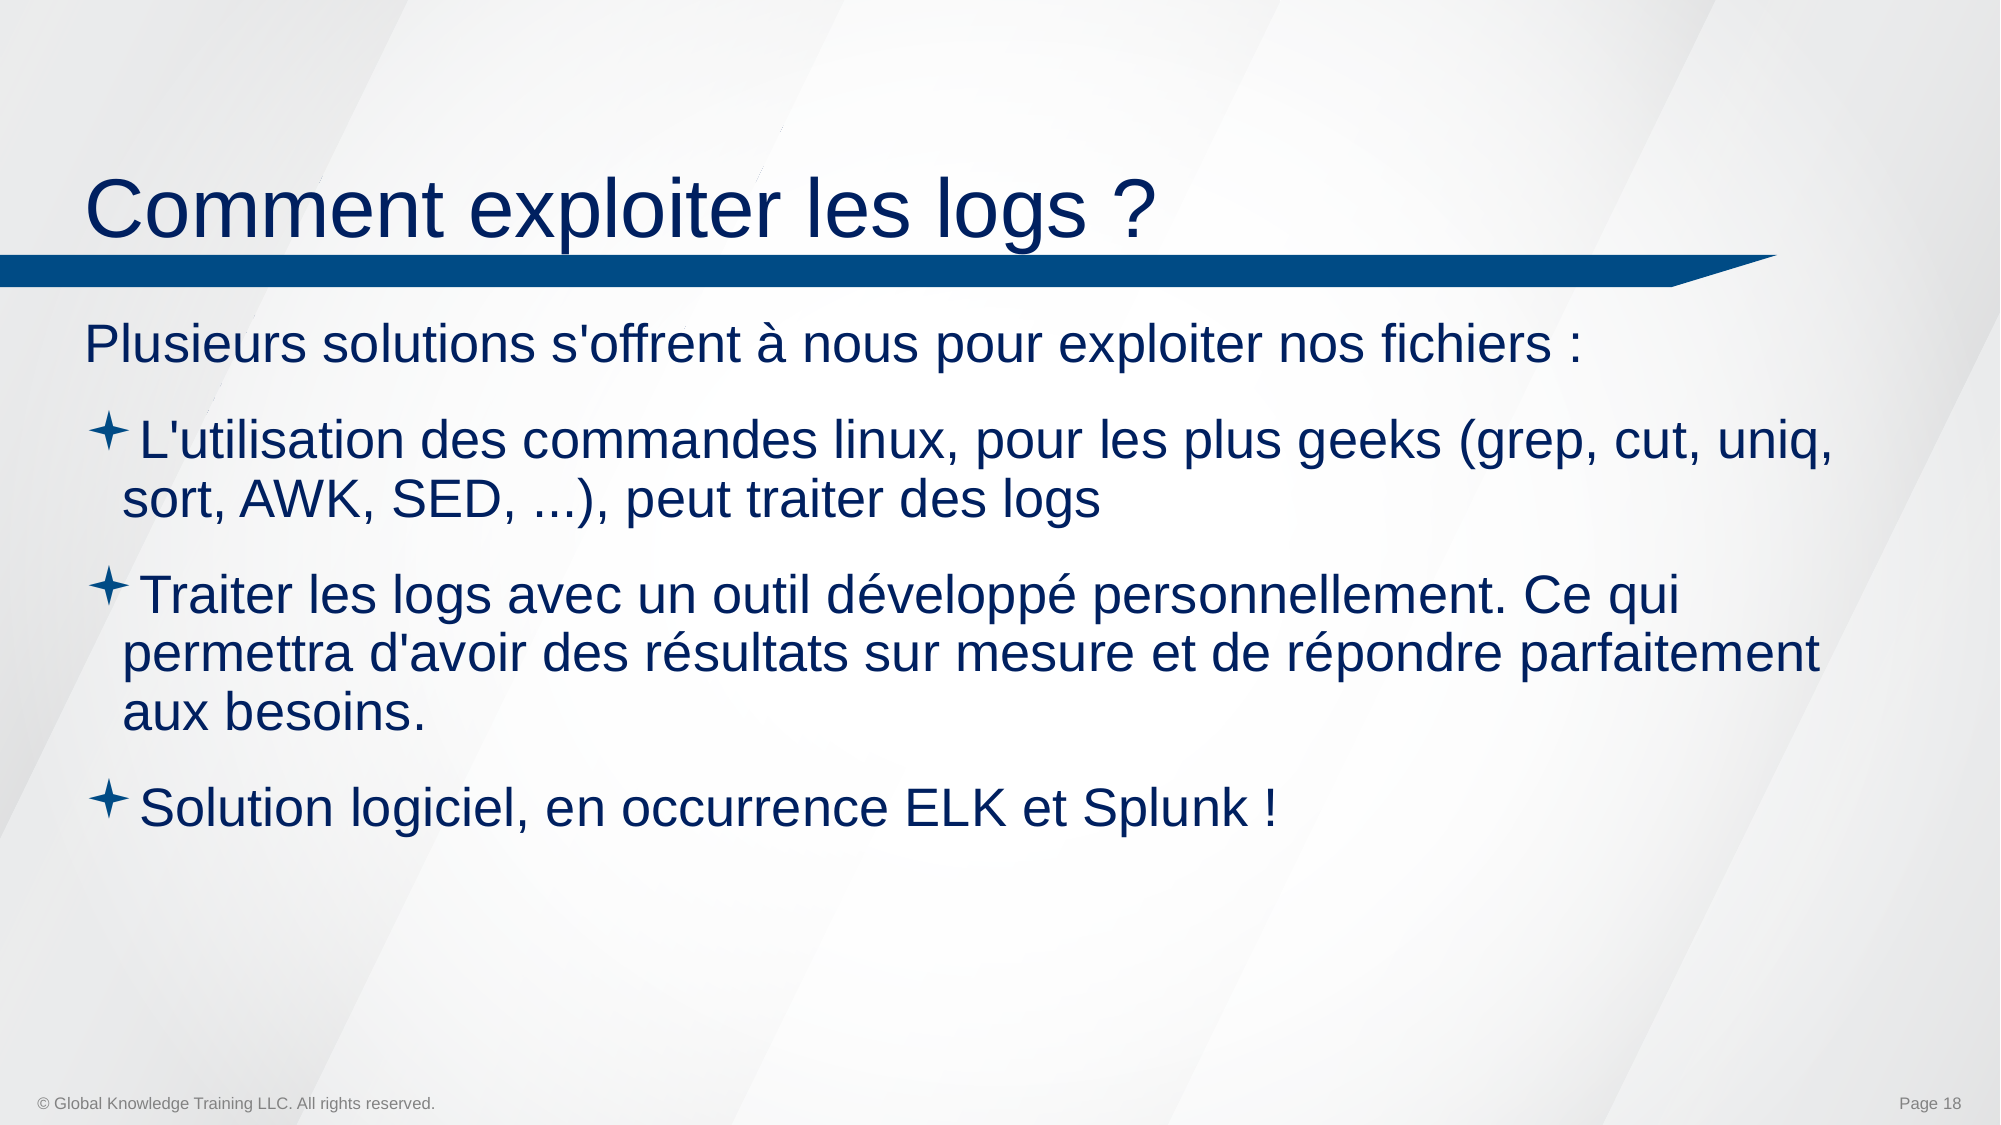

# Comment exploiter les logs ?
Plusieurs solutions s'offrent à nous pour exploiter nos fichiers :
L'utilisation des commandes linux, pour les plus geeks (grep, cut, uniq, sort, AWK, SED, ...), peut traiter des logs
Traiter les logs avec un outil développé personnellement. Ce qui permettra d'avoir des résultats sur mesure et de répondre parfaitement aux besoins.
Solution logiciel, en occurrence ELK et Splunk !